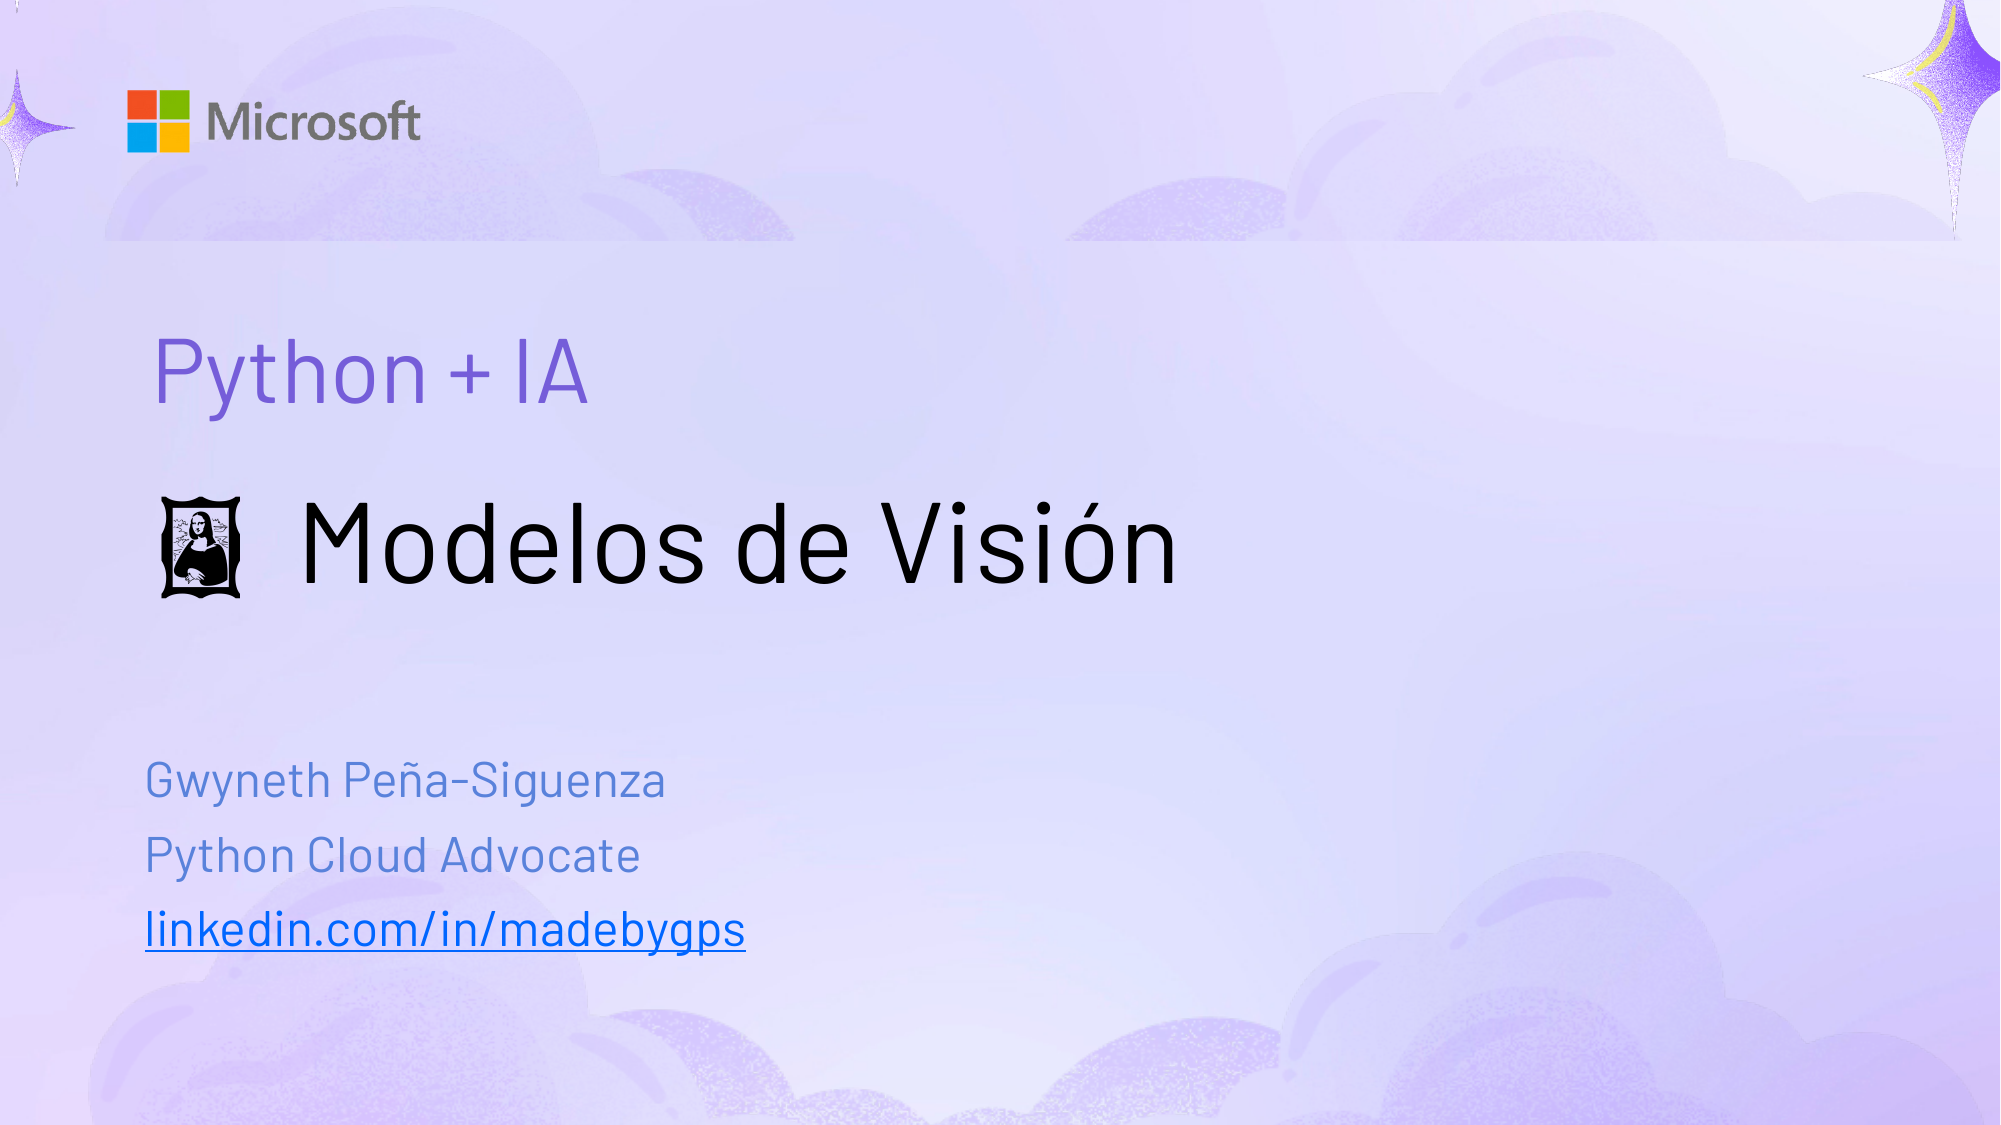

# Python + IA
🖼️  Modelos de Visión
Gwyneth Peña-Siguenza
Python Cloud Advocate
linkedin.com/in/madebygps